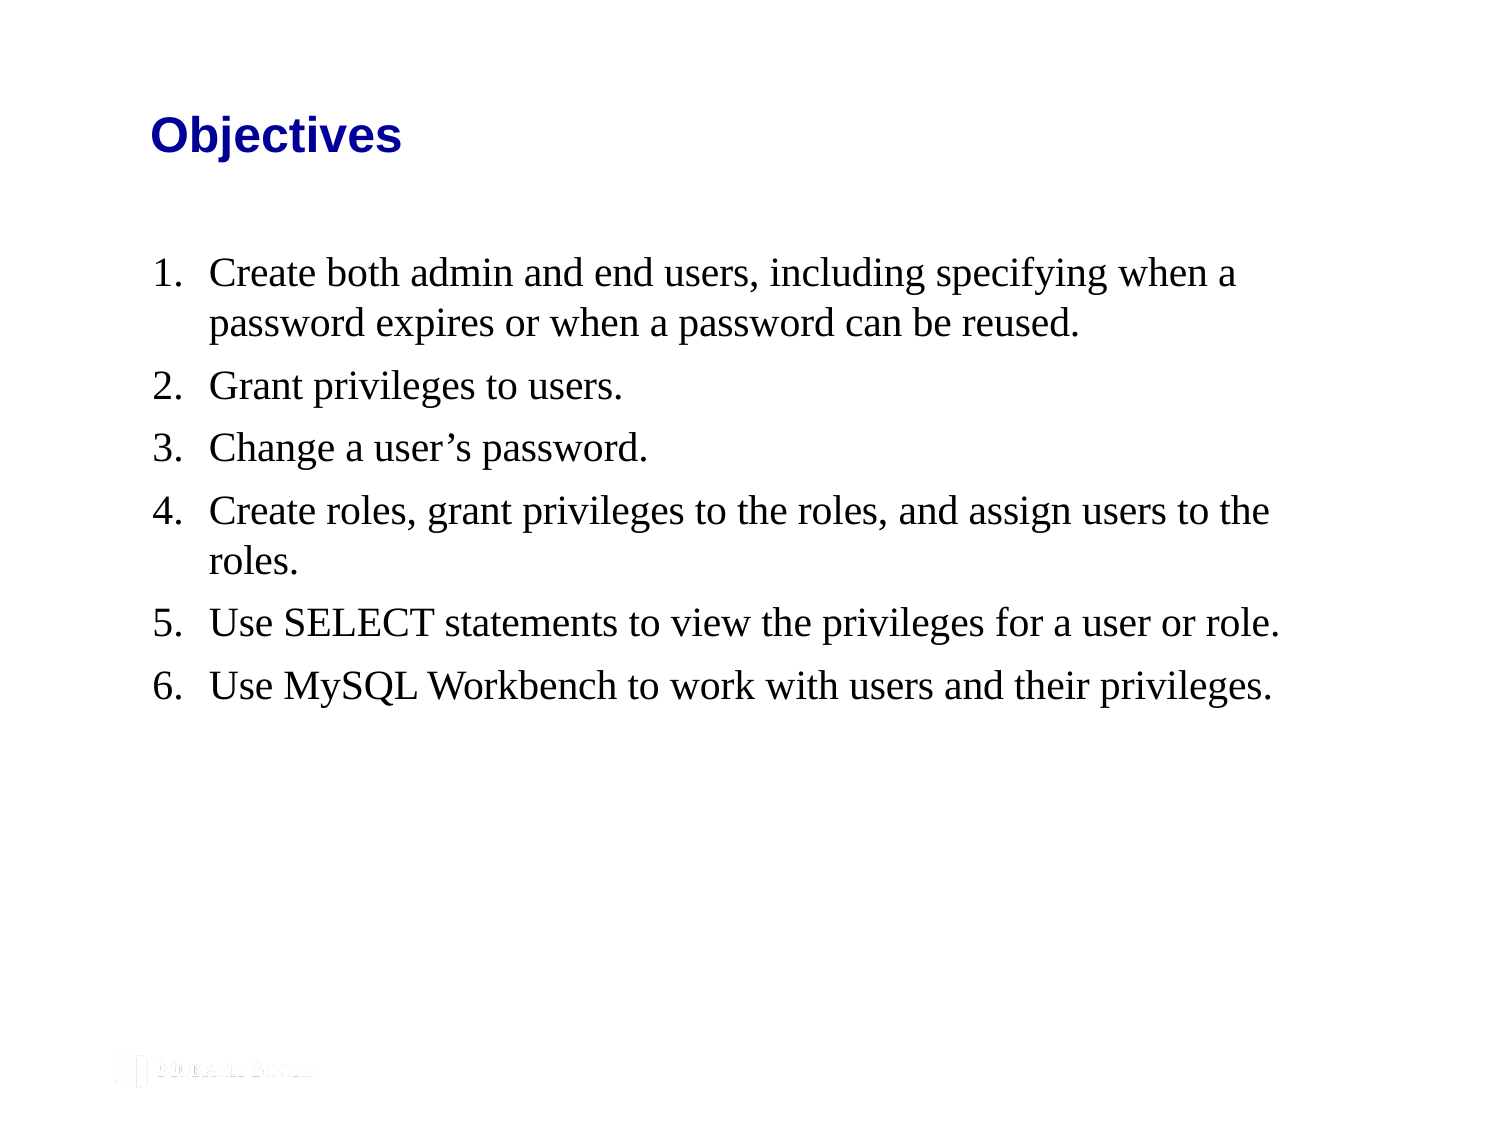

# Objectives

Create both admin and end users, including specifying when a password expires or when a password can be reused.
Grant privileges to users.
Change a user’s password.
Create roles, grant privileges to the roles, and assign users to the roles.
Use SELECT statements to view the privileges for a user or role.
Use MySQL Workbench to work with users and their privileges.

© 2019, Mike Murach & Associates, Inc.
Murach’s MySQL 3rd Edition

C18, Slide 302